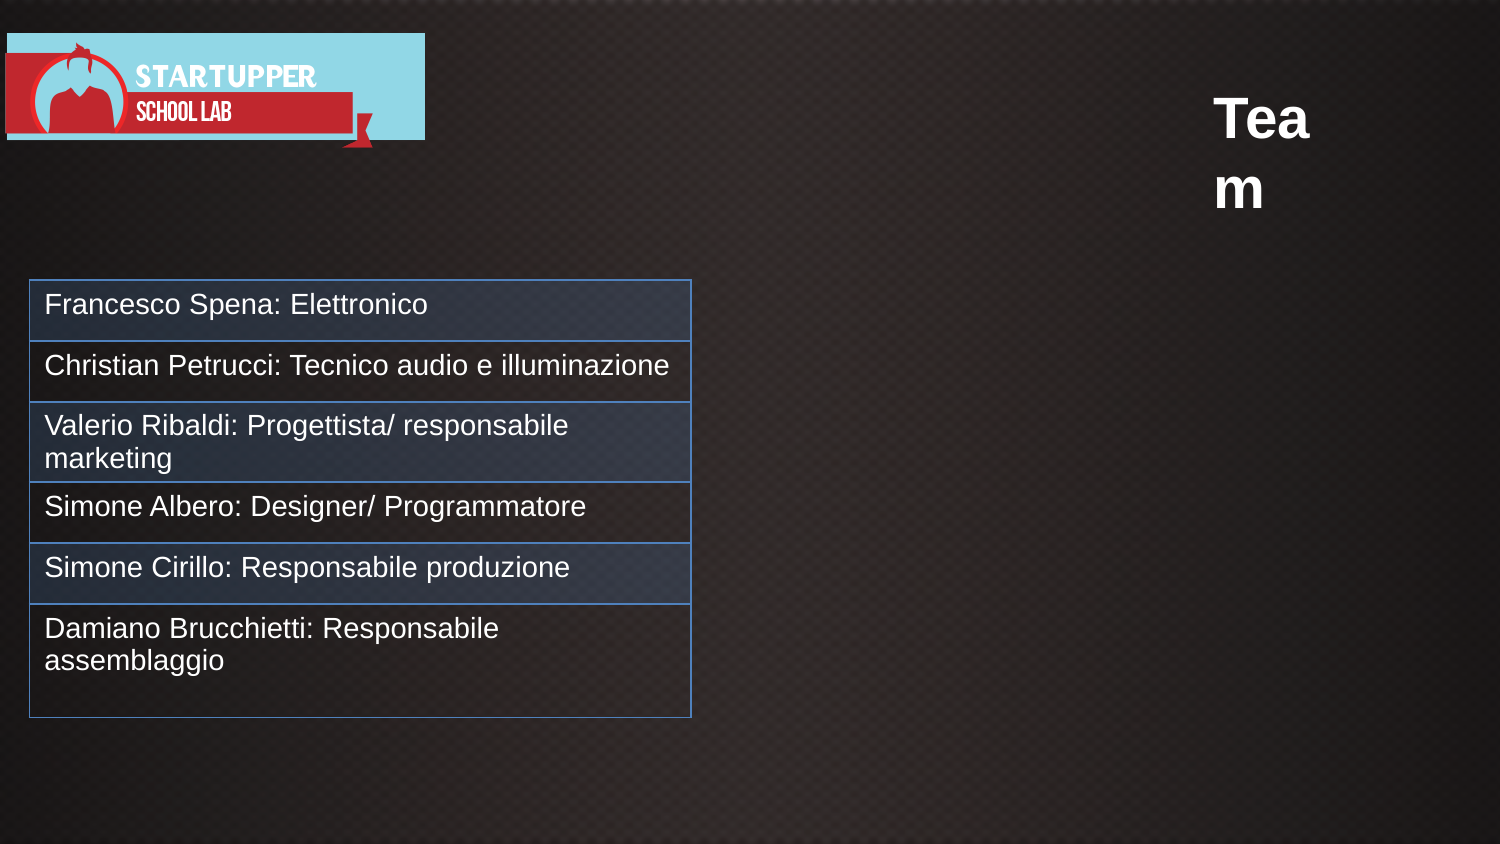

Team
| Francesco Spena: Elettronico |
| --- |
| Christian Petrucci: Tecnico audio e illuminazione |
| Valerio Ribaldi: Progettista/ responsabile marketing |
| Simone Albero: Designer/ Programmatore |
| Simone Cirillo: Responsabile produzione |
| Damiano Brucchietti: Responsabile assemblaggio |